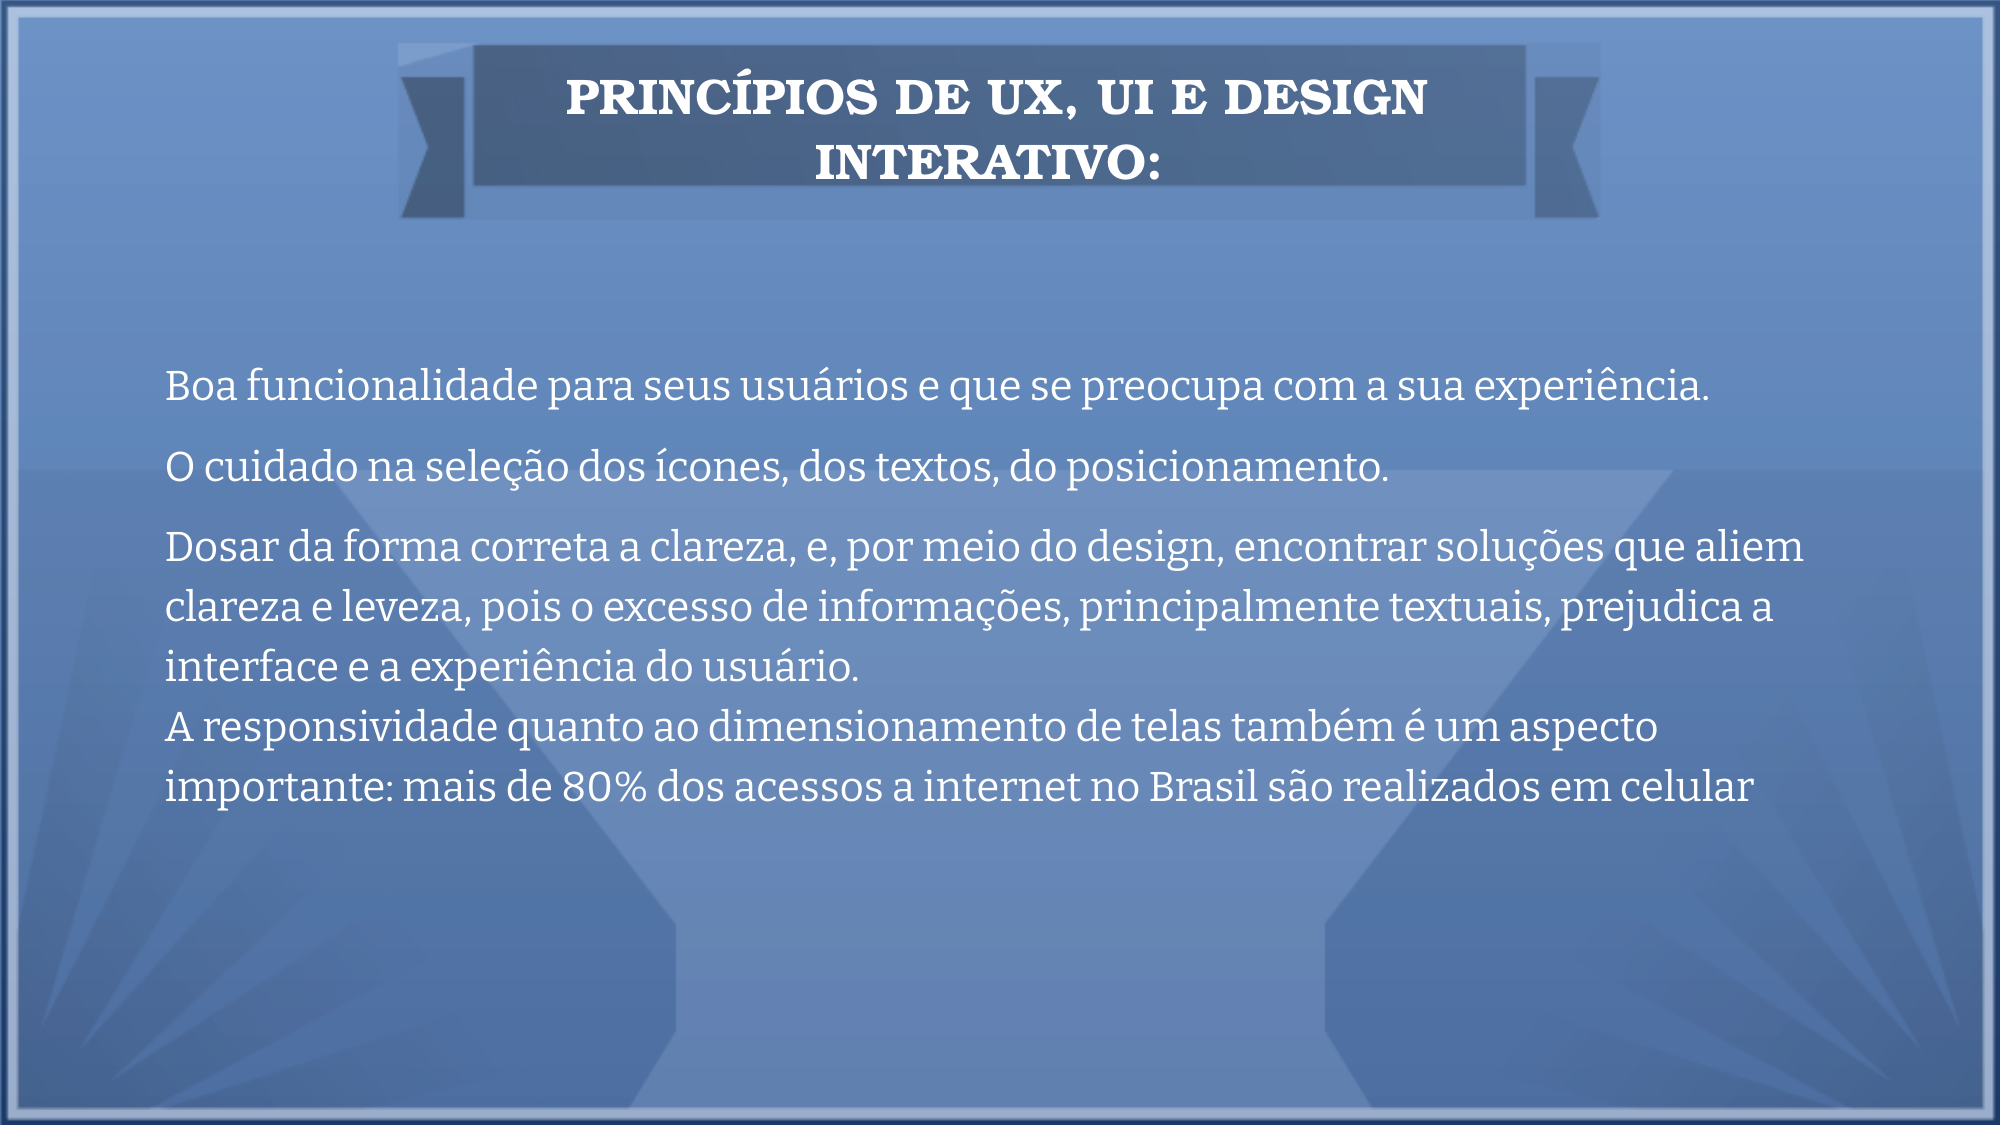

princípios de UX, UI e Design Interativo:
Boa funcionalidade para seus usuários e que se preocupa com a sua experiência.
O cuidado na seleção dos ícones, dos textos, do posicionamento.
Dosar da forma correta a clareza, e, por meio do design, encontrar soluções que aliem clareza e leveza, pois o excesso de informações, principalmente textuais, prejudica a interface e a experiência do usuário.
A responsividade quanto ao dimensionamento de telas também é um aspecto importante: mais de 80% dos acessos a internet no Brasil são realizados em celular